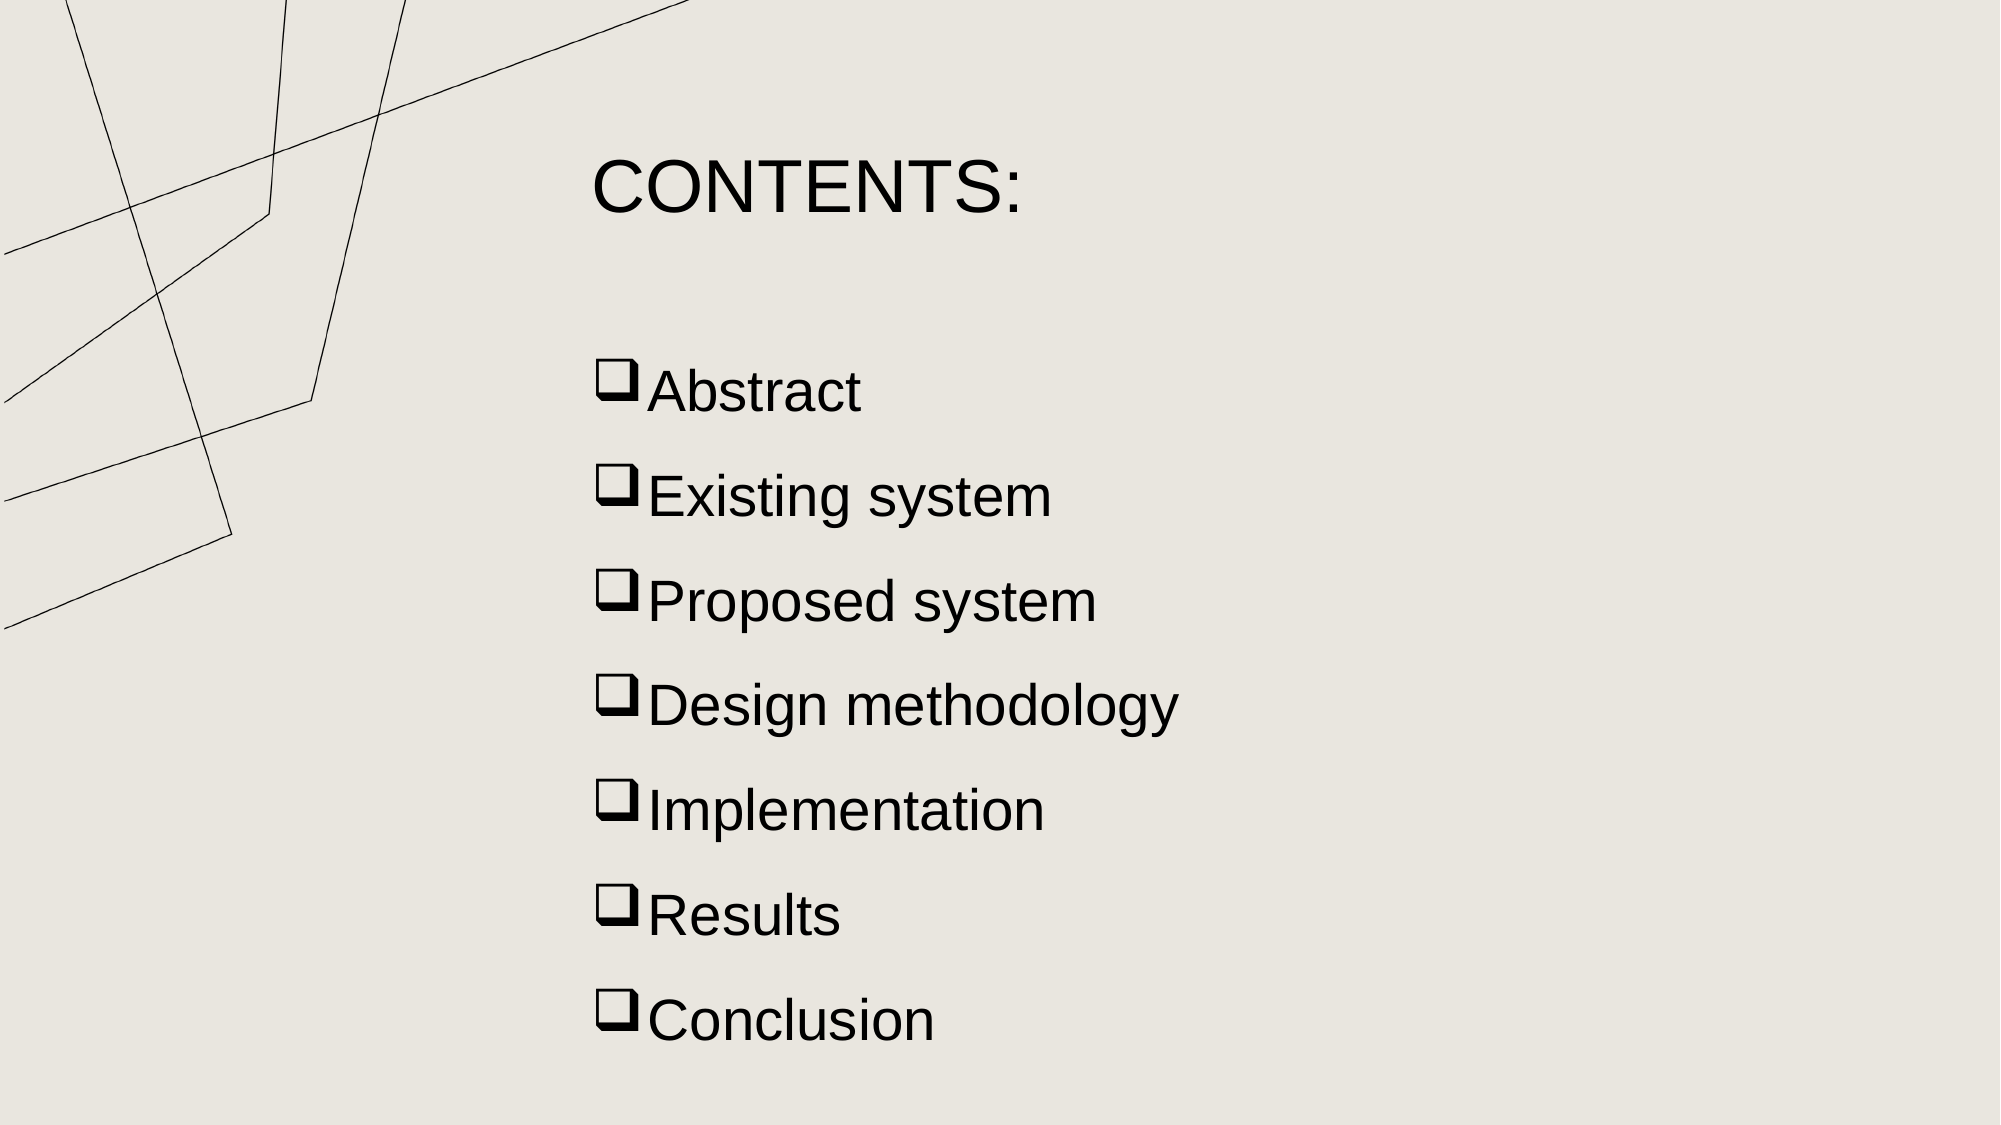

CONTENTS:

Abstract
Existing system
Proposed system
Design methodology
Implementation
Results
Conclusion